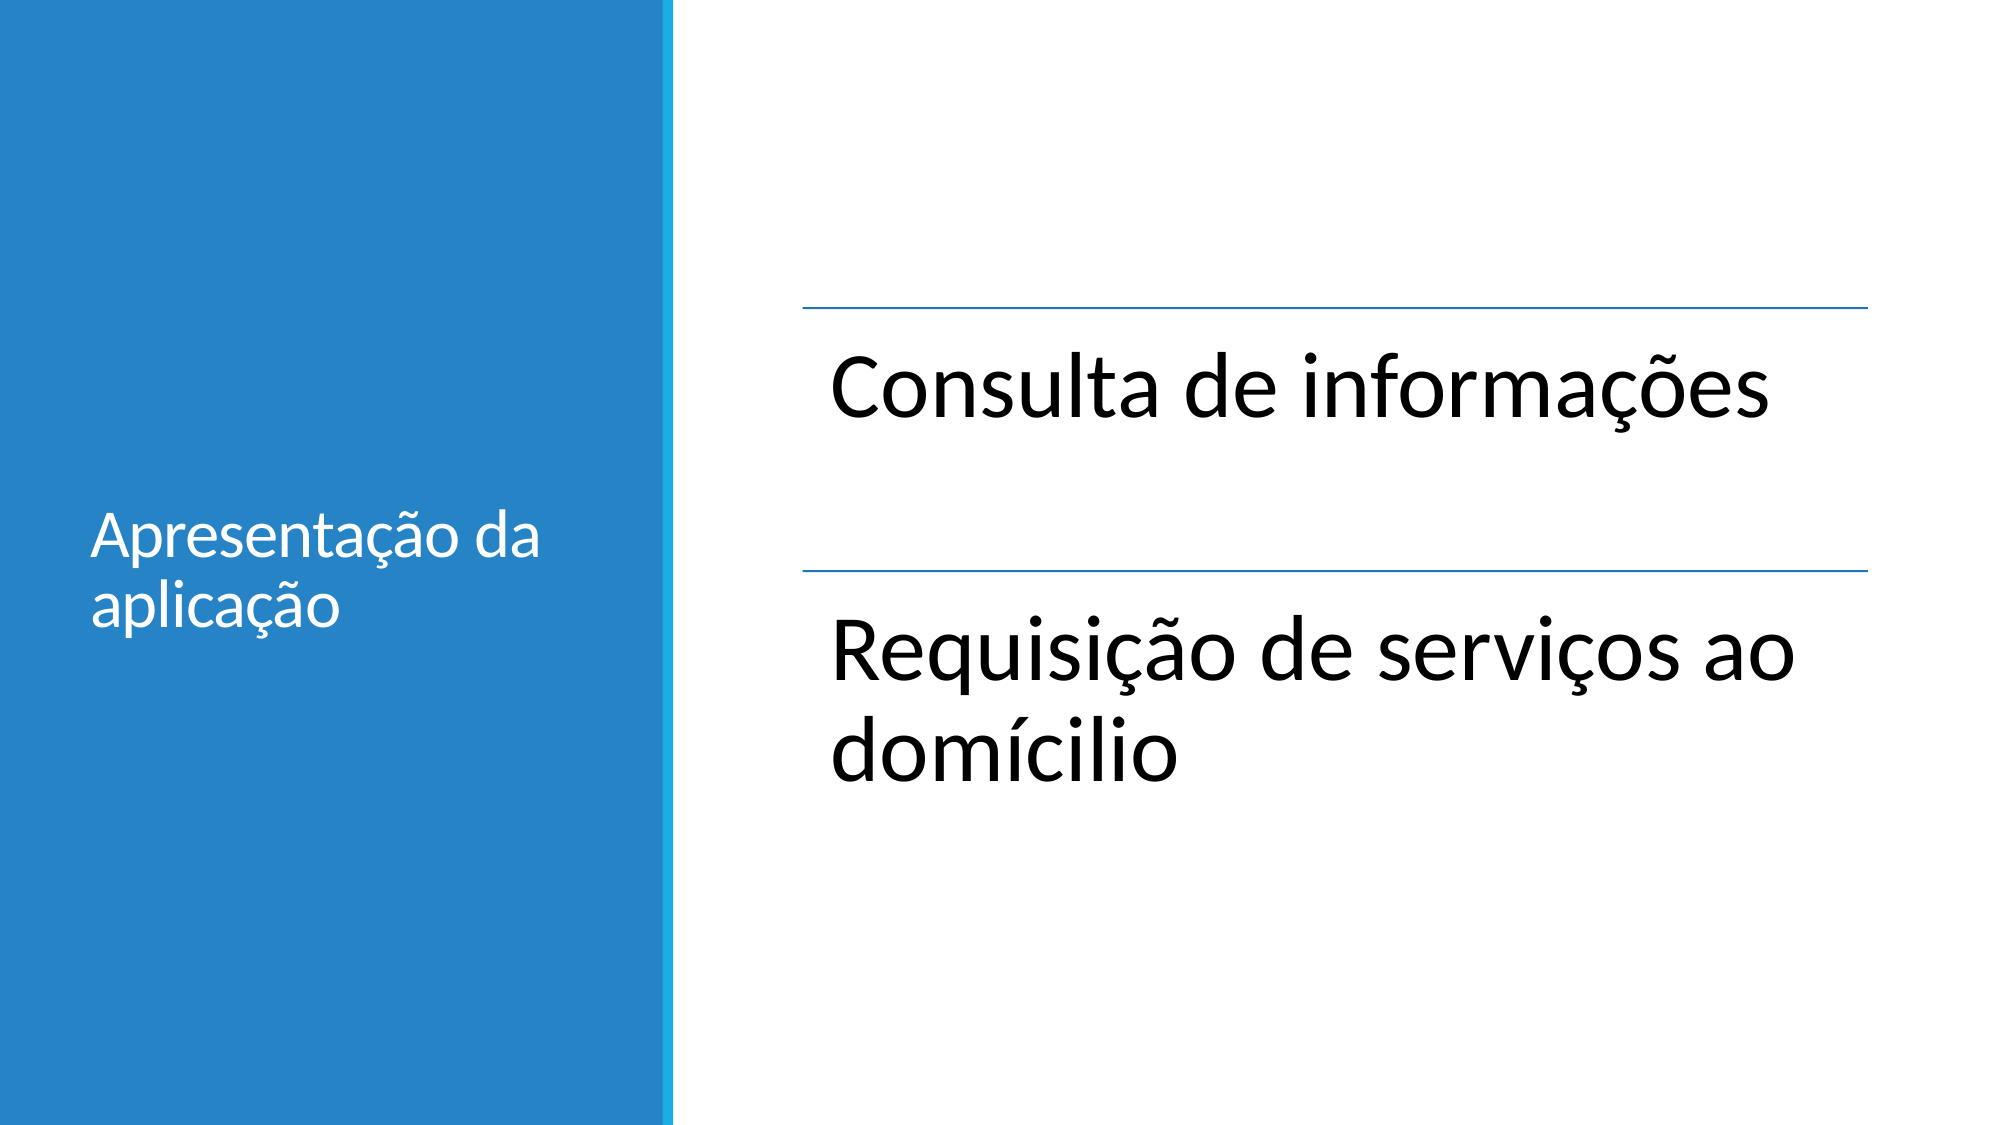

# Apresentação da aplicação
Consulta de informações
Requisição de serviços ao domícilio